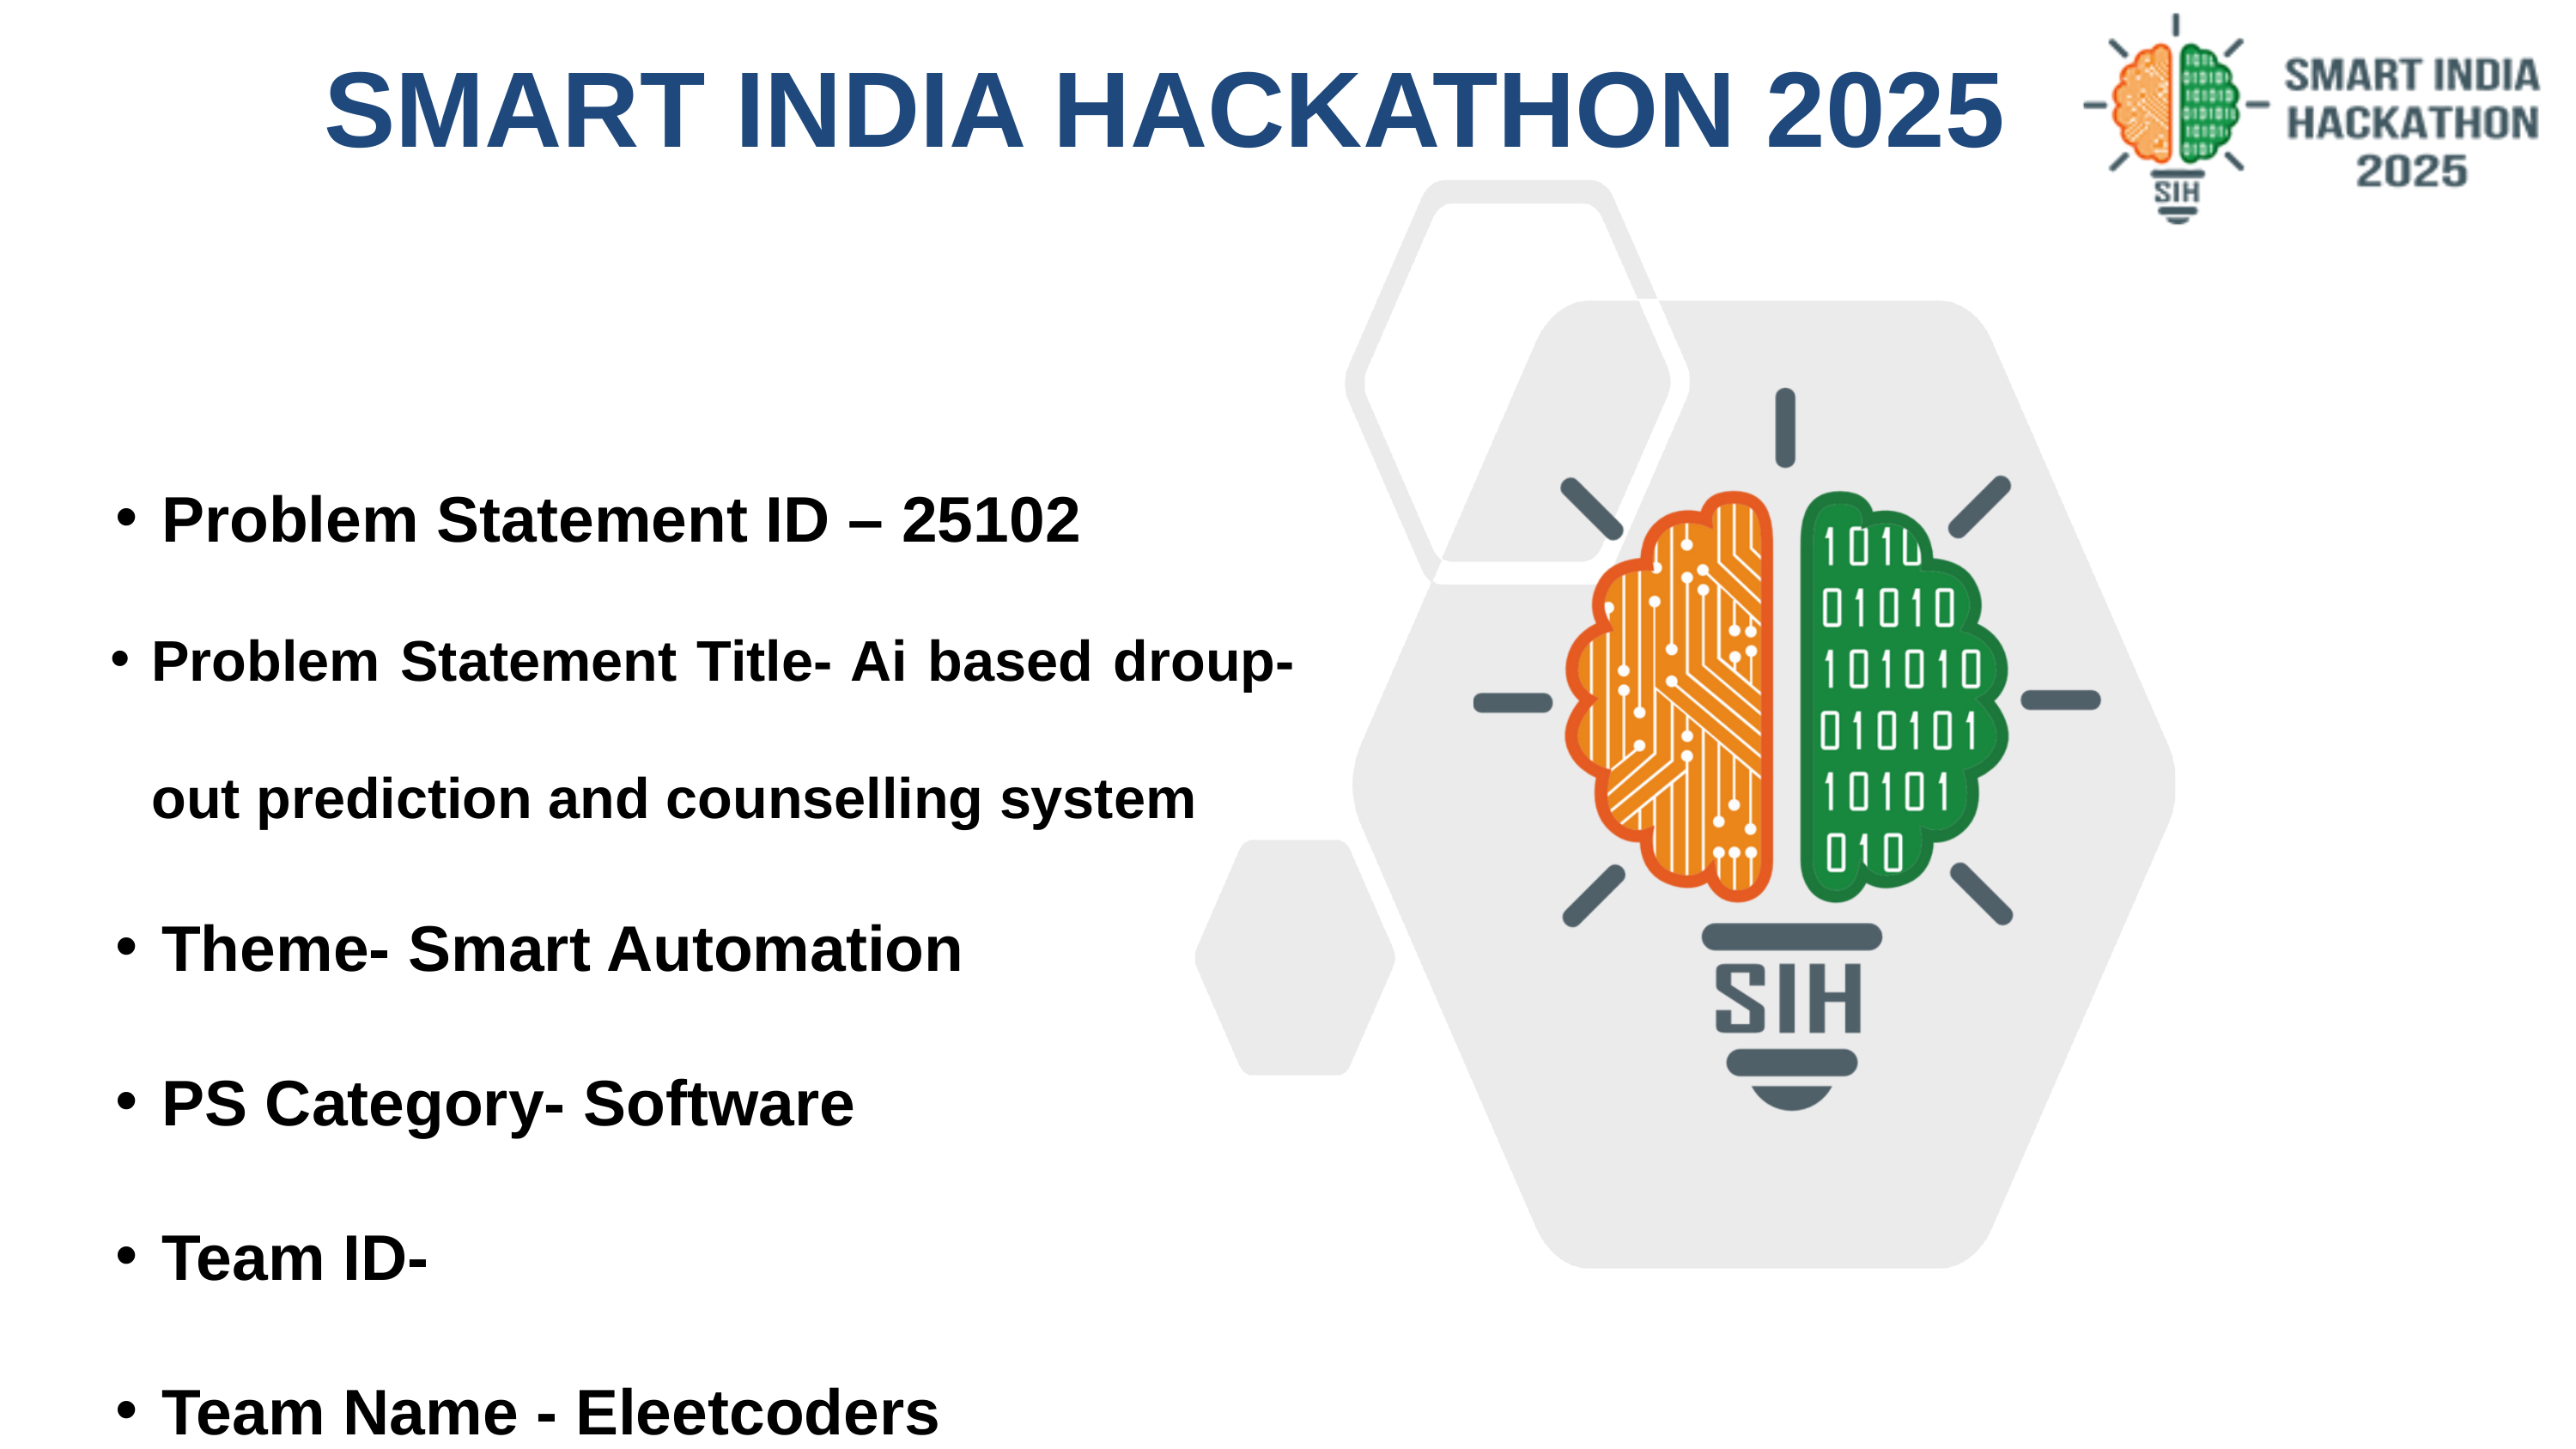

SMART INDIA HACKATHON 2025

Problem Statement ID – 25102
Problem Statement Title- Ai based droup-out prediction and counselling system
Theme- Smart Automation
PS Category- Software
Team ID-
Team Name - Eleetcoders